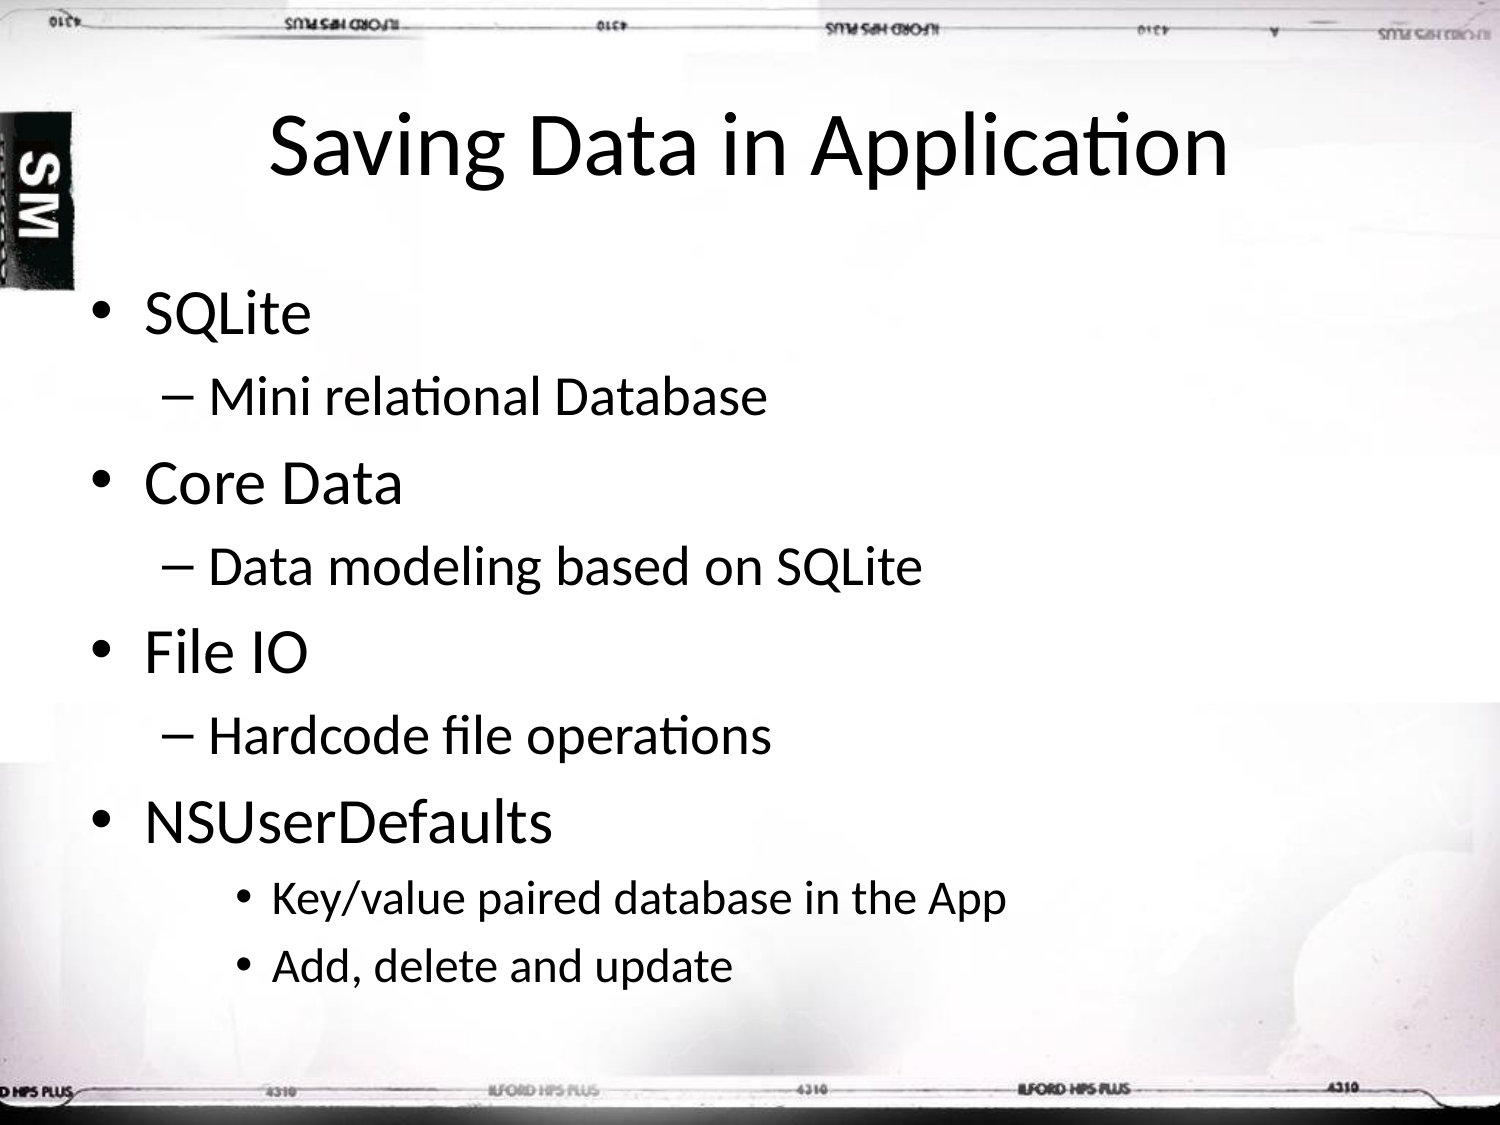

# Saving Data in Application
SQLite
Mini relational Database
Core Data
Data modeling based on SQLite
File IO
Hardcode file operations
NSUserDefaults
Key/value paired database in the App
Add, delete and update